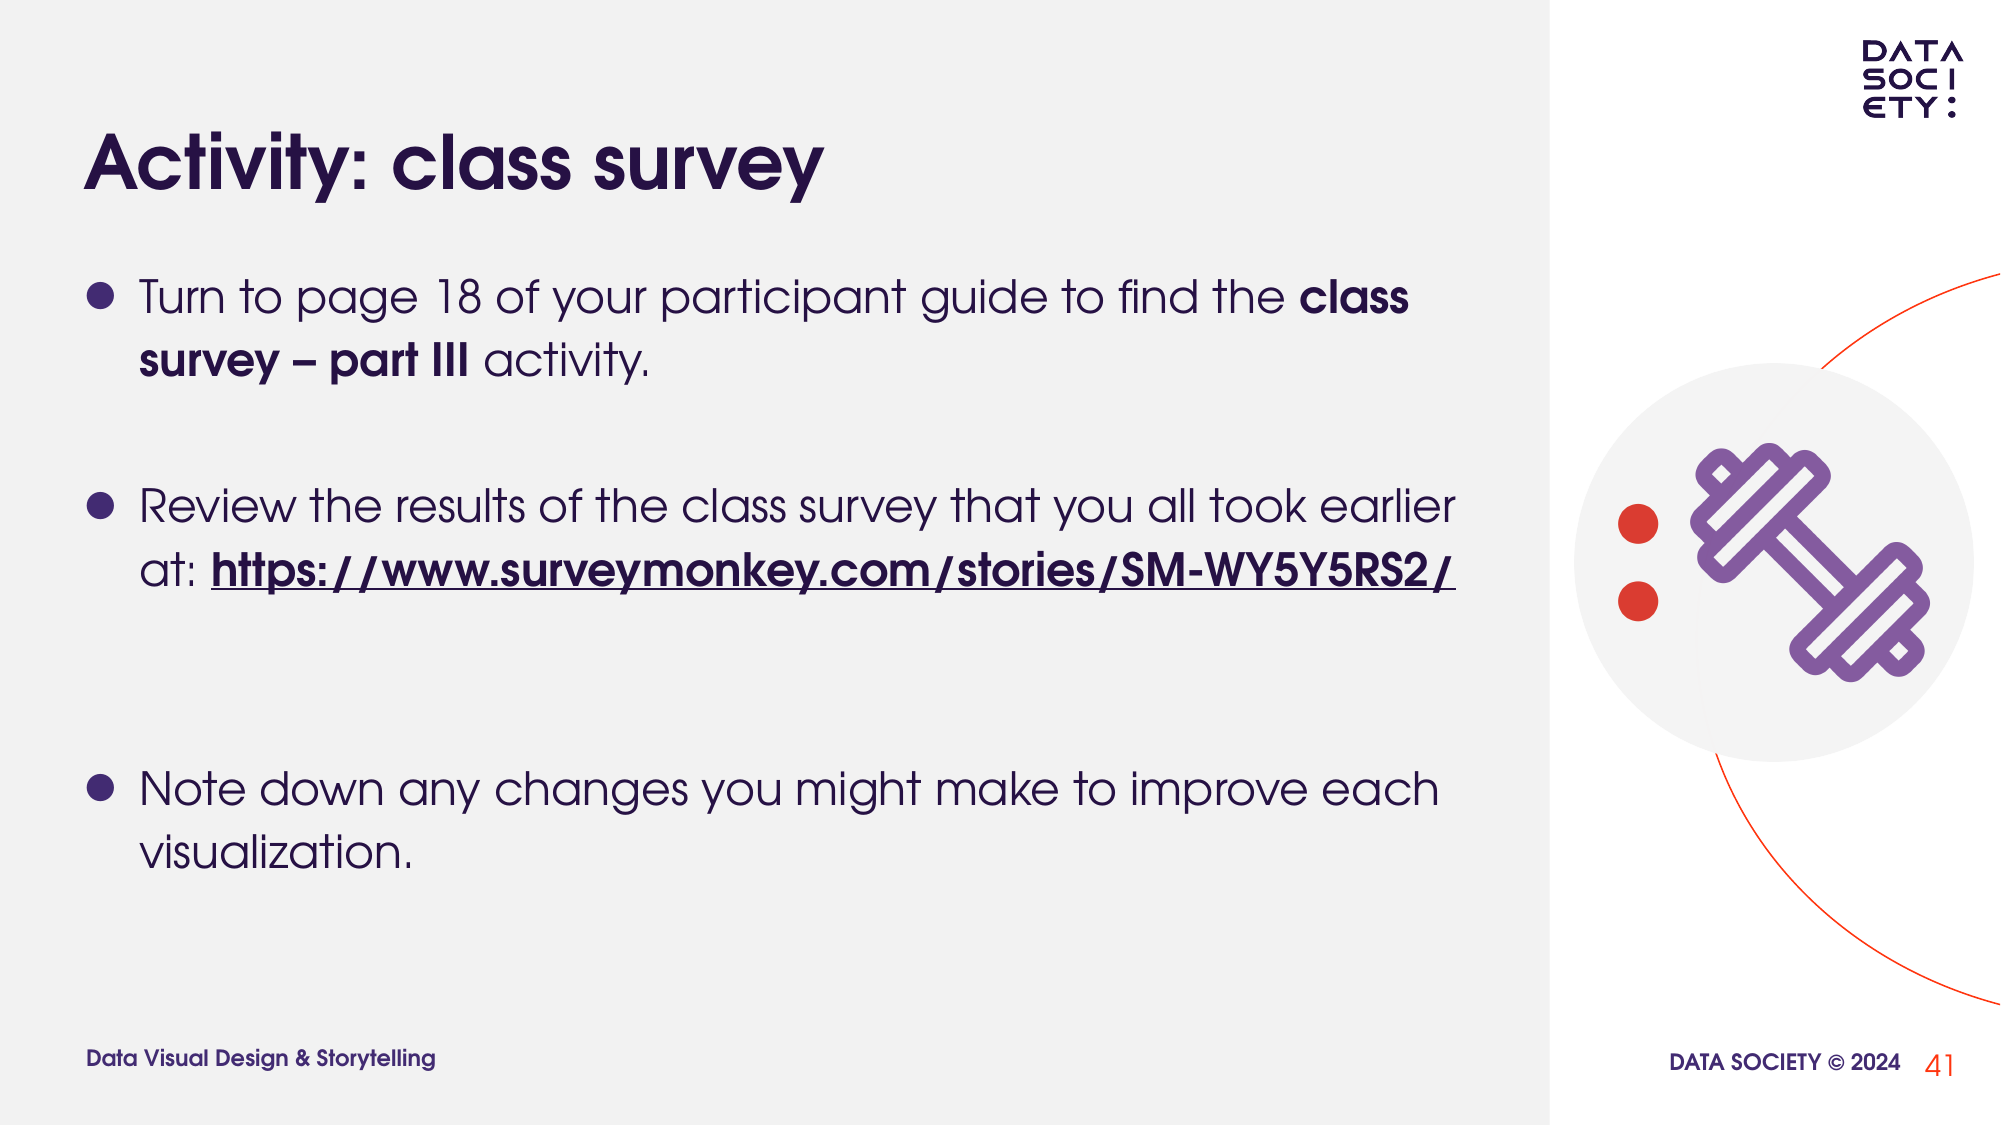

# Activity: class survey
Turn to page 18 of your participant guide to find the class survey – part III activity.

Review the results of the class survey that you all took earlier at: https://www.surveymonkey.com/stories/SM-WY5Y5RS2/

Note down any changes you might make to improve each visualization.

41